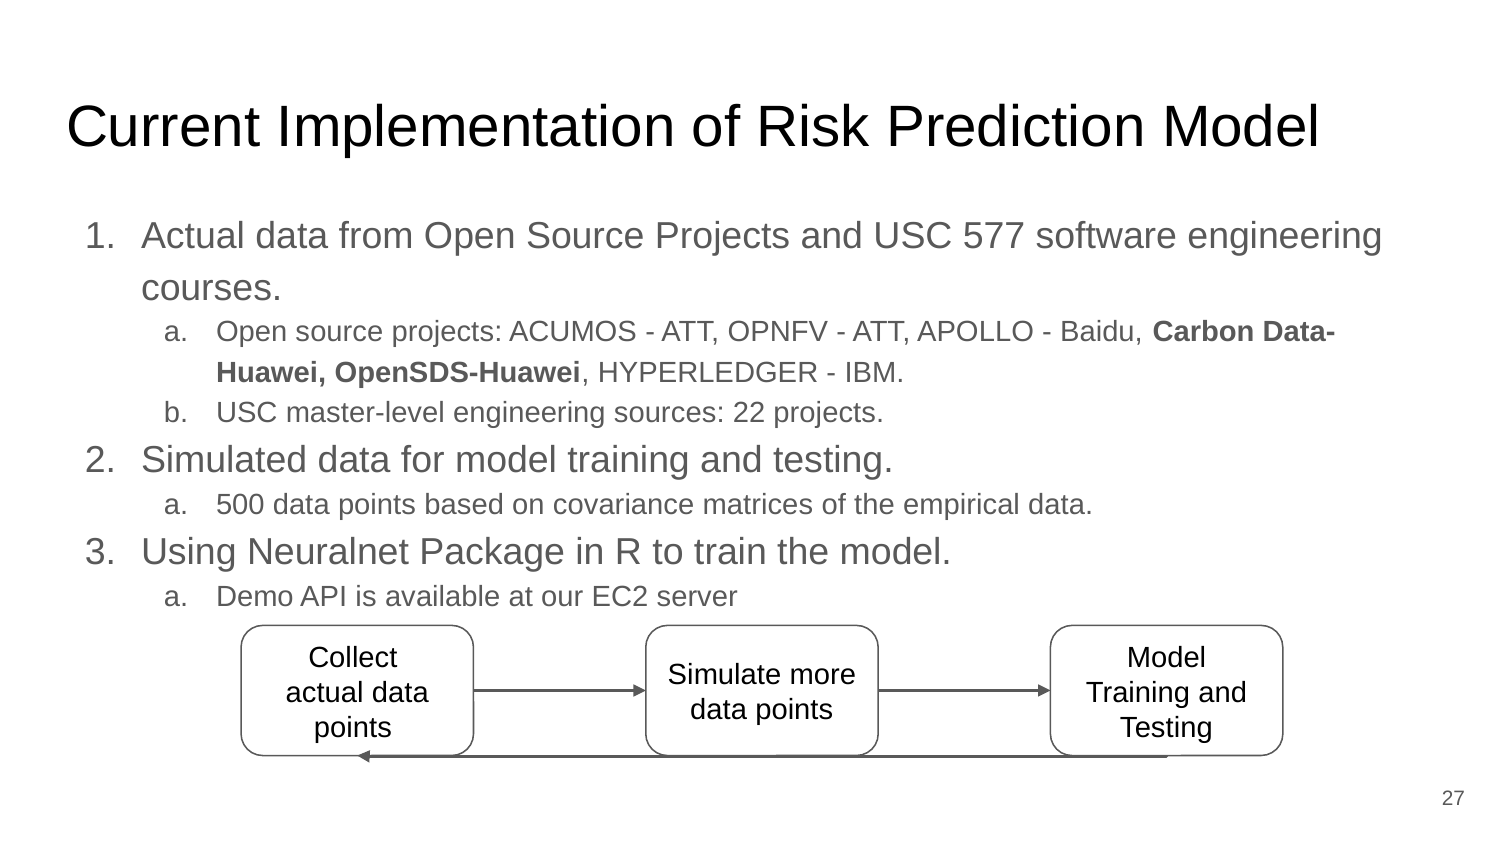

# Current Implementation of Risk Prediction Model
Actual data from Open Source Projects and USC 577 software engineering courses.
Open source projects: ACUMOS - ATT, OPNFV - ATT, APOLLO - Baidu, Carbon Data-Huawei, OpenSDS-Huawei, HYPERLEDGER - IBM.
USC master-level engineering sources: 22 projects.
Simulated data for model training and testing.
500 data points based on covariance matrices of the empirical data.
Using Neuralnet Package in R to train the model.
Demo API is available at our EC2 server
Collect
actual data points
Simulate more data points
Model Training and Testing
27